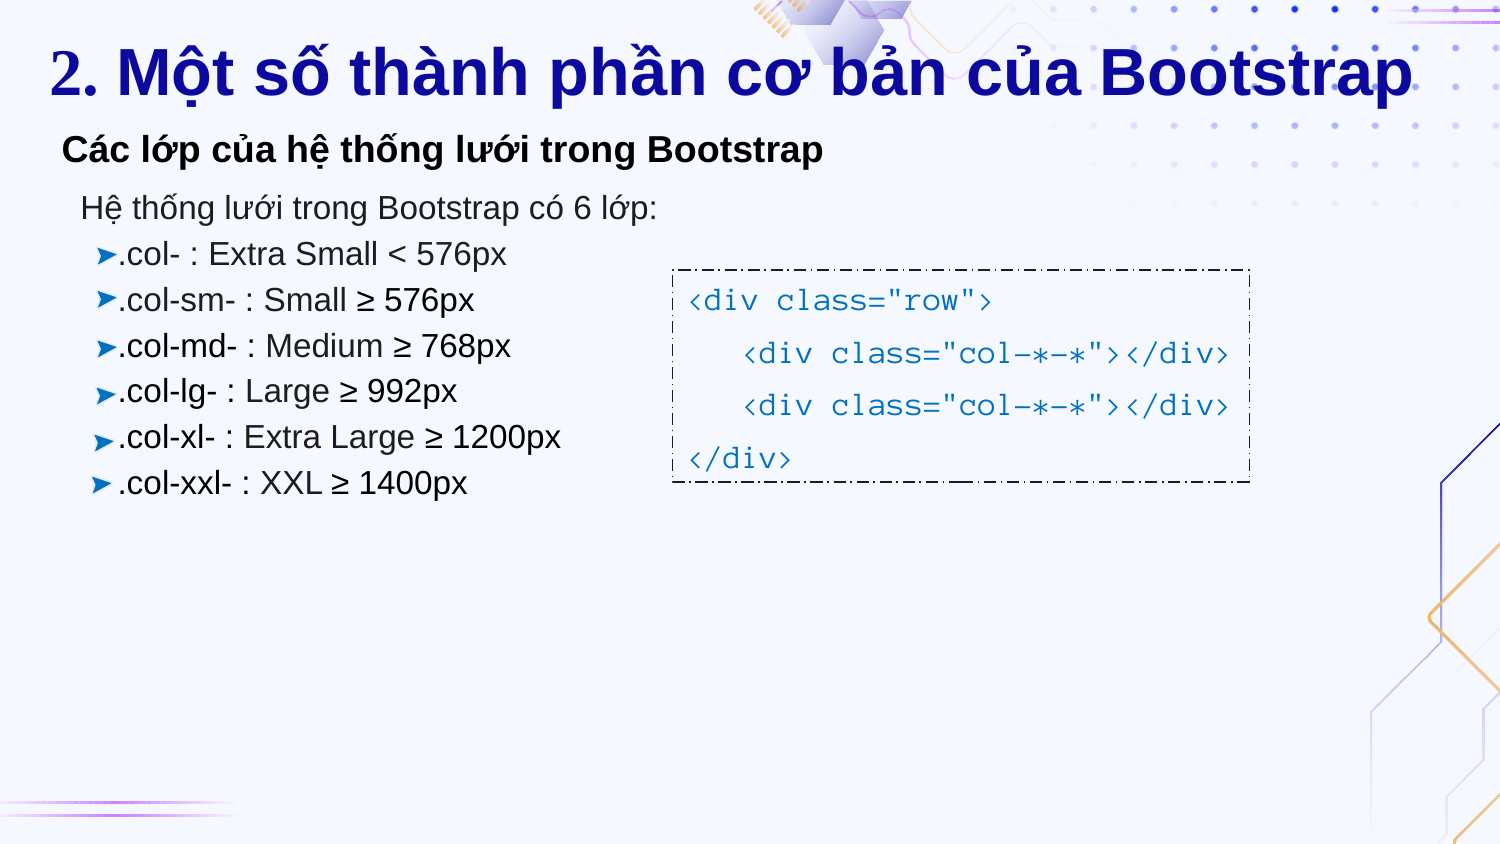

2. Một số thành phần cơ bản của Bootstrap
Các lớp của hệ thống lưới trong Bootstrap
Hệ thống lưới trong Bootstrap có 6 lớp:
    .col- : Extra Small < 576px
    .col-sm- : Small ≥ 576px
    .col-md- : Medium ≥ 768px
    .col-lg- : Large ≥ 992px
    .col-xl- : Extra Large ≥ 1200px
    .col-xxl- : XXL ≥ 1400px

<div class="row">
   <div class="col-*-*"></div>
   <div class="col-*-*"></div>
</div>